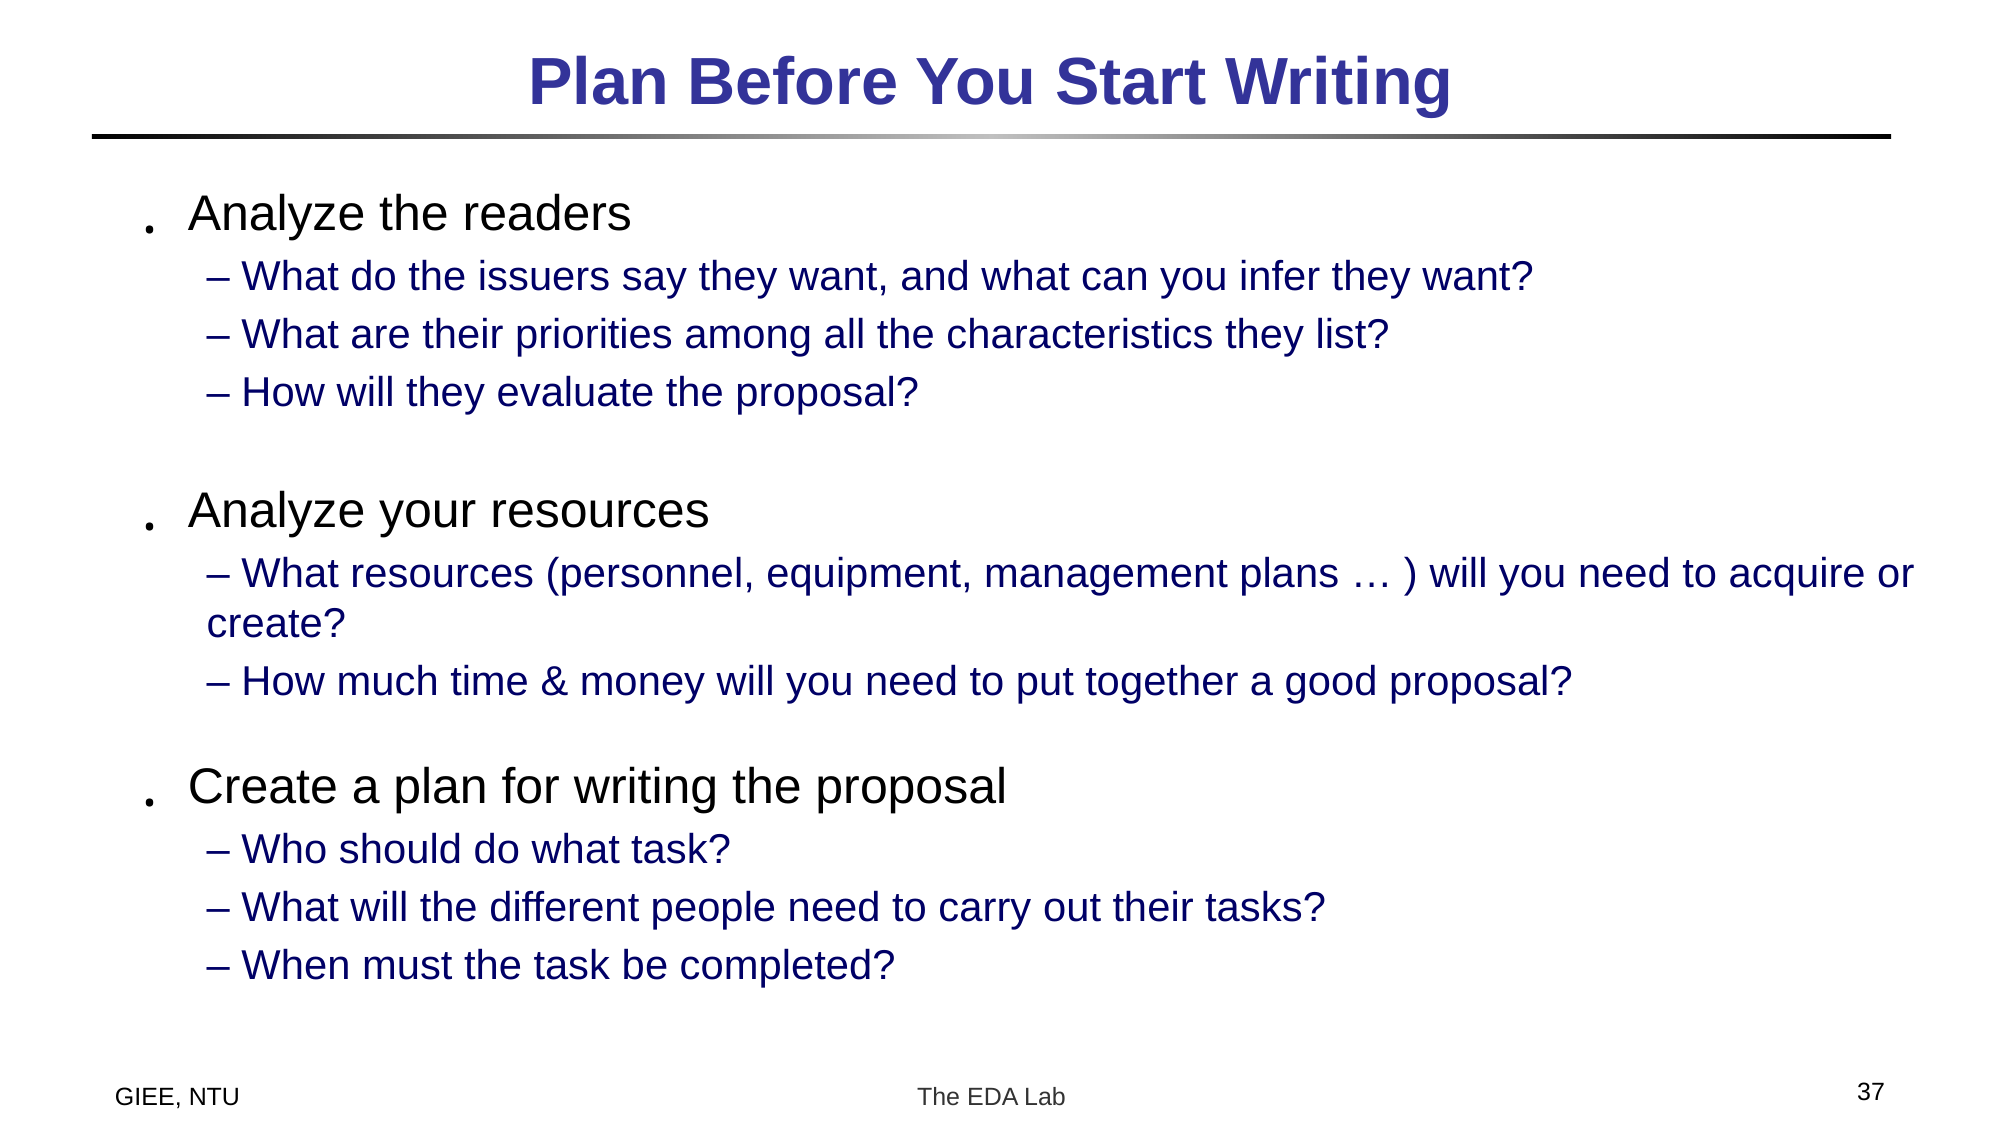

# Plan Before You Start Writing
Analyze the readers
– What do the issuers say they want, and what can you infer they want?
– What are their priorities among all the characteristics they list?
– How will they evaluate the proposal?

Analyze your resources
– What resources (personnel, equipment, management plans … ) will you need to acquire or create?
– How much time & money will you need to put together a good proposal?

Create a plan for writing the proposal
– Who should do what task?
– What will the different people need to carry out their tasks?
– When must the task be completed?

37
GIEE, NTU